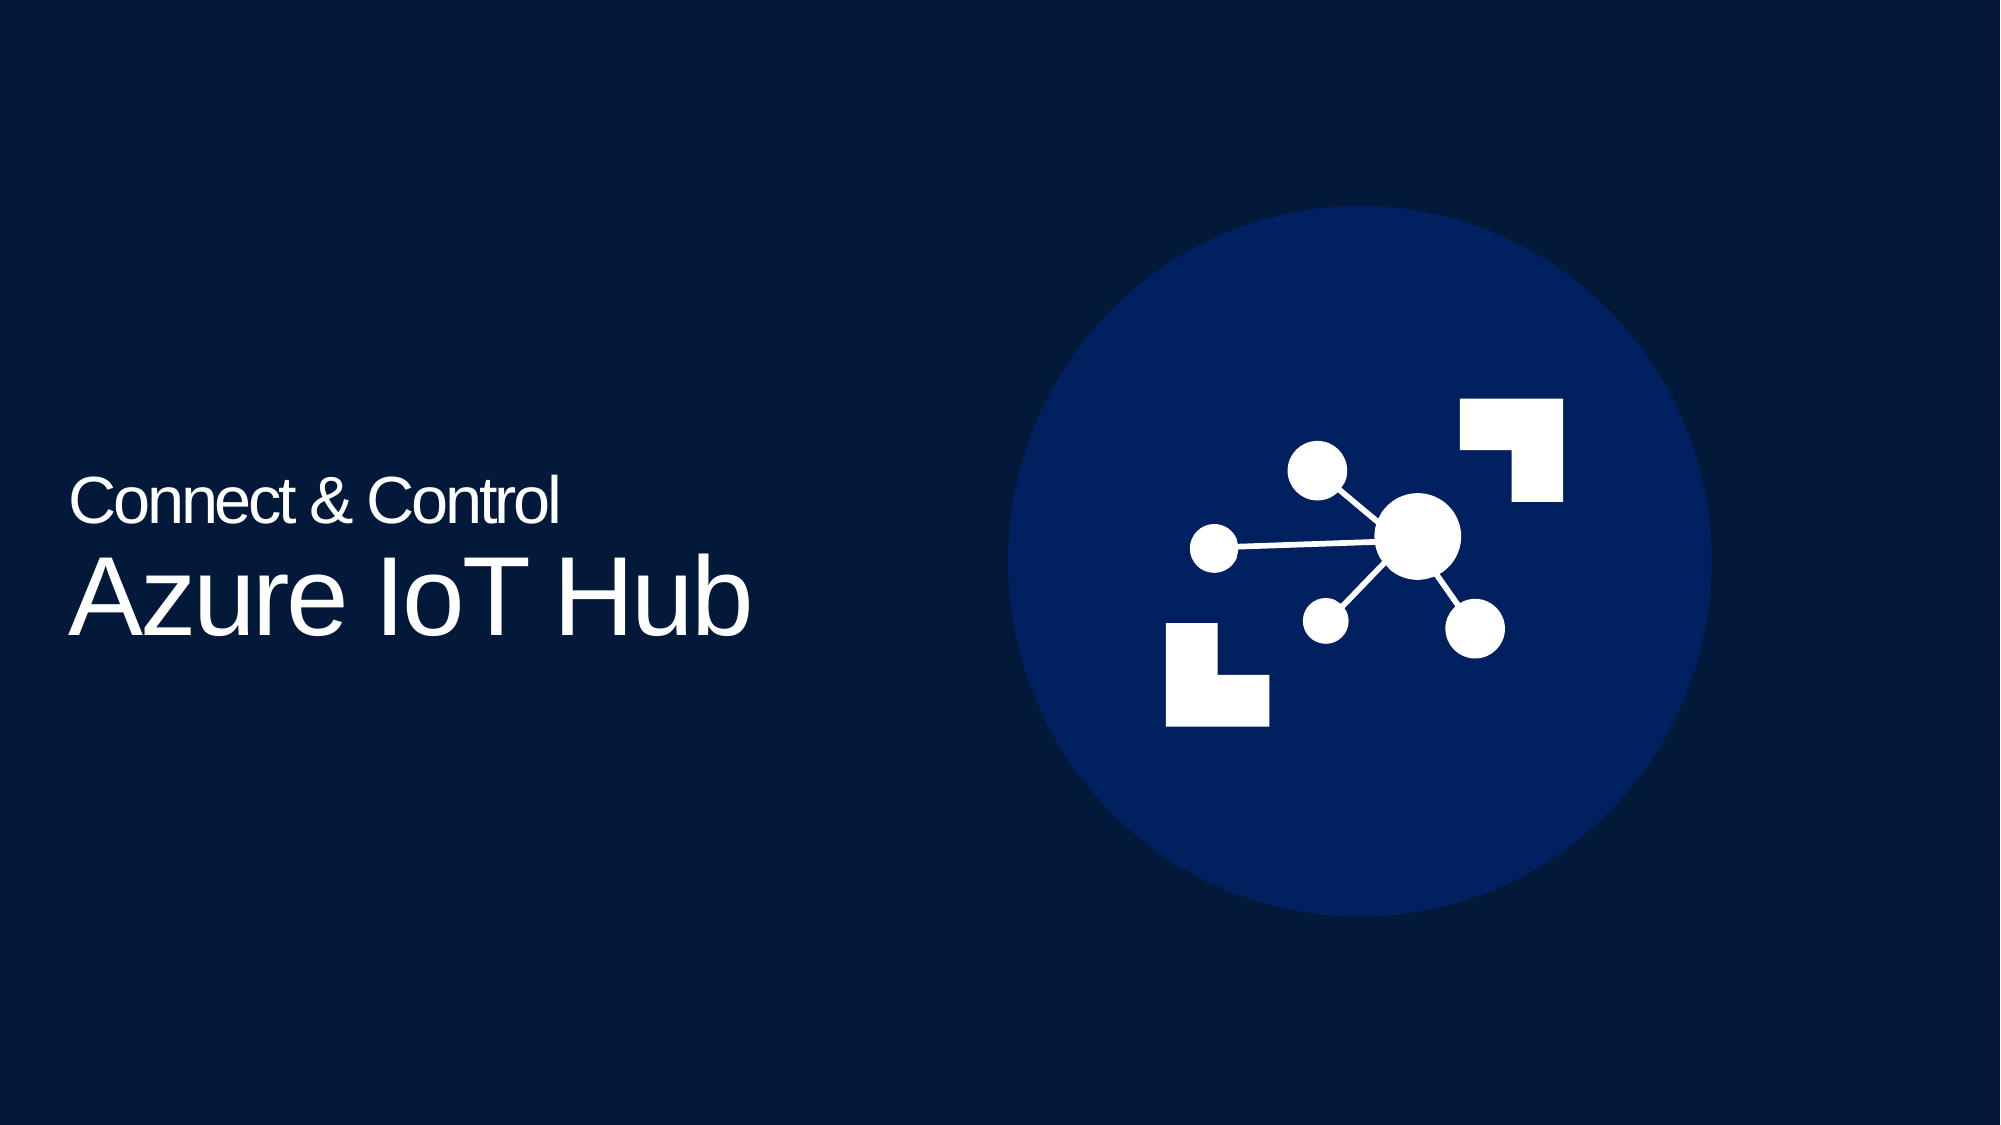

# Connect & Control Azure IoT Hub